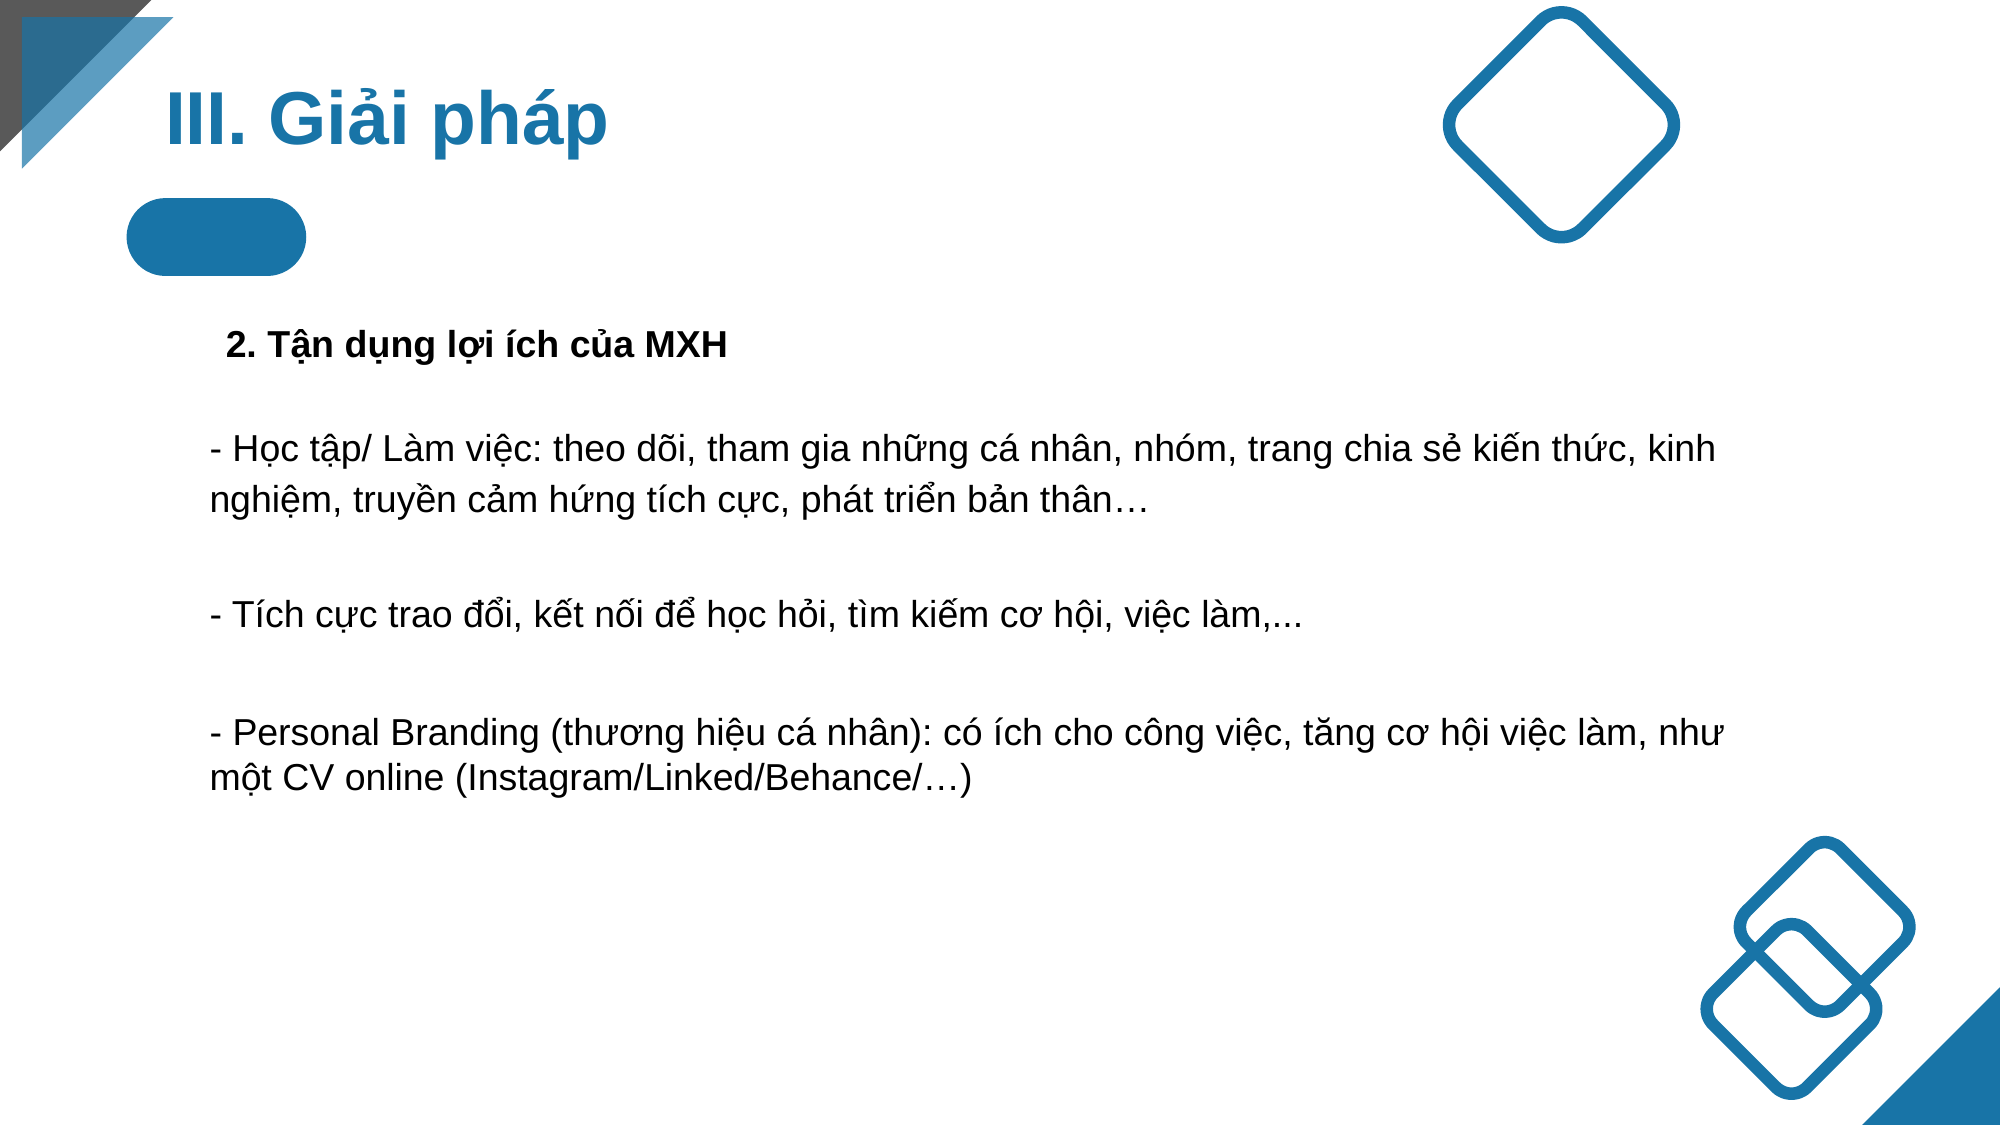

III. Giải pháp

2. Tận dụng lợi ích của MXH
- Học tập/ Làm việc: theo dõi, tham gia những cá nhân, nhóm, trang chia sẻ kiến thức, kinh nghiệm, truyền cảm hứng tích cực, phát triển bản thân…
- Tích cực trao đổi, kết nối để học hỏi, tìm kiếm cơ hội, việc làm,...
- Personal Branding (thương hiệu cá nhân): có ích cho công việc, tăng cơ hội việc làm, như một CV online (Instagram/Linked/Behance/…)